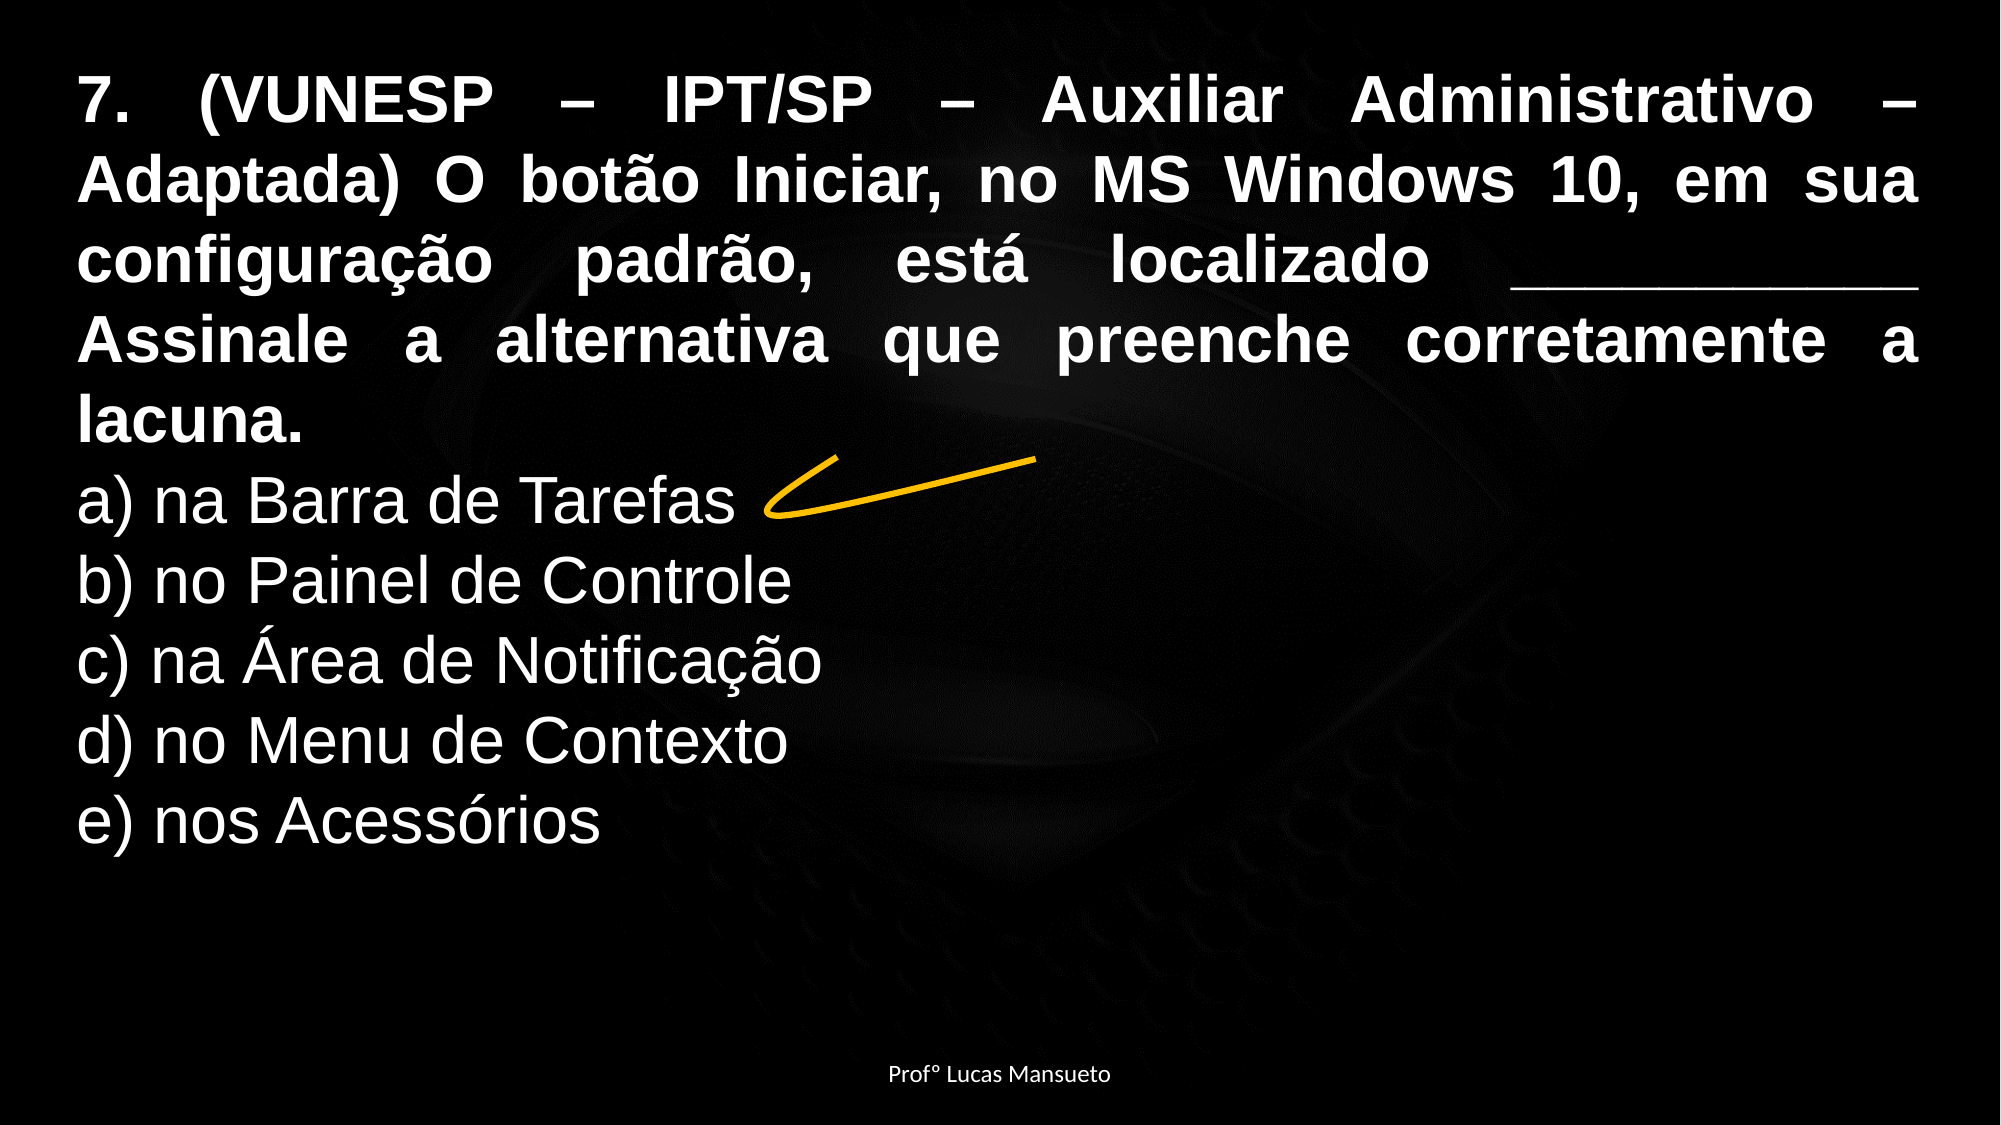

7. (VUNESP – IPT/SP – Auxiliar Administrativo – Adaptada) O botão Iniciar, no MS Windows 10, em sua configuração padrão, está localizado ___________ Assinale a alternativa que preenche corretamente a lacuna.
a) na Barra de Tarefas
b) no Painel de Controle
c) na Área de Notificação
d) no Menu de Contexto
e) nos Acessórios

Profº Lucas Mansueto